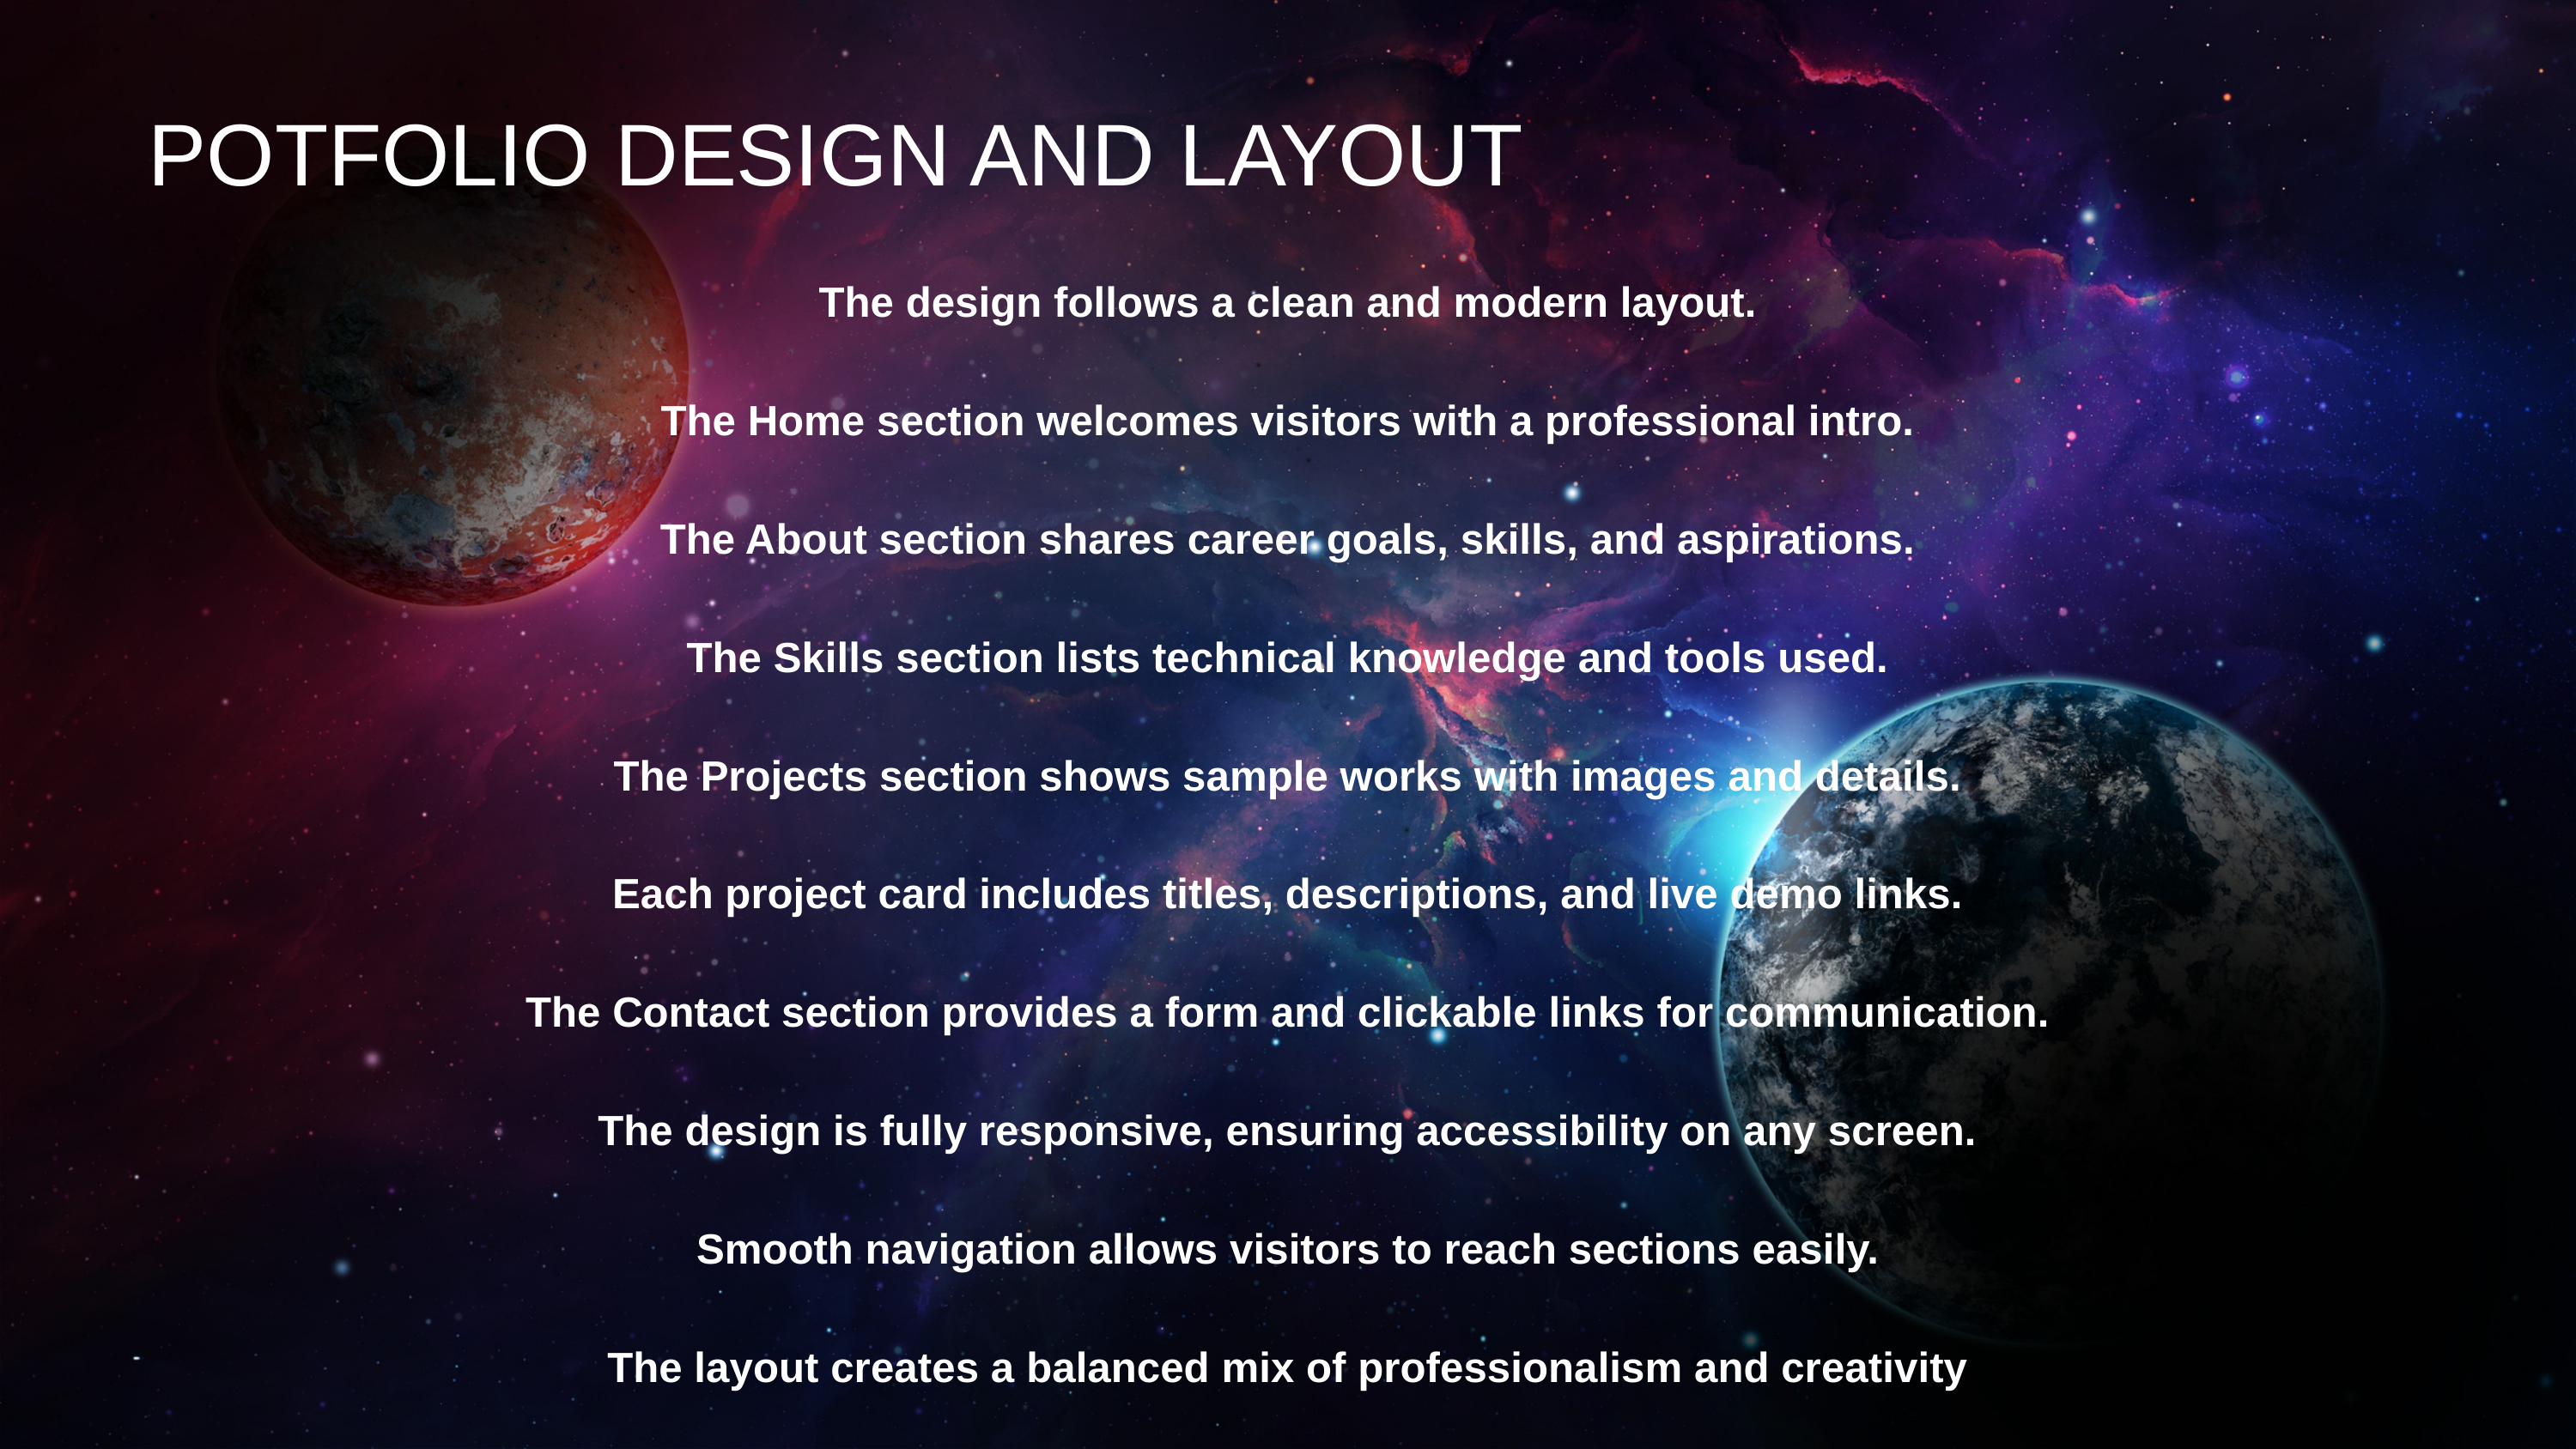

POTFOLIO DESIGN AND LAYOUT
The design follows a clean and modern layout.

The Home section welcomes visitors with a professional intro.

The About section shares career goals, skills, and aspirations.

The Skills section lists technical knowledge and tools used.

The Projects section shows sample works with images and details.

Each project card includes titles, descriptions, and live demo links.

The Contact section provides a form and clickable links for communication.

The design is fully responsive, ensuring accessibility on any screen.

Smooth navigation allows visitors to reach sections easily.

The layout creates a balanced mix of professionalism and creativity